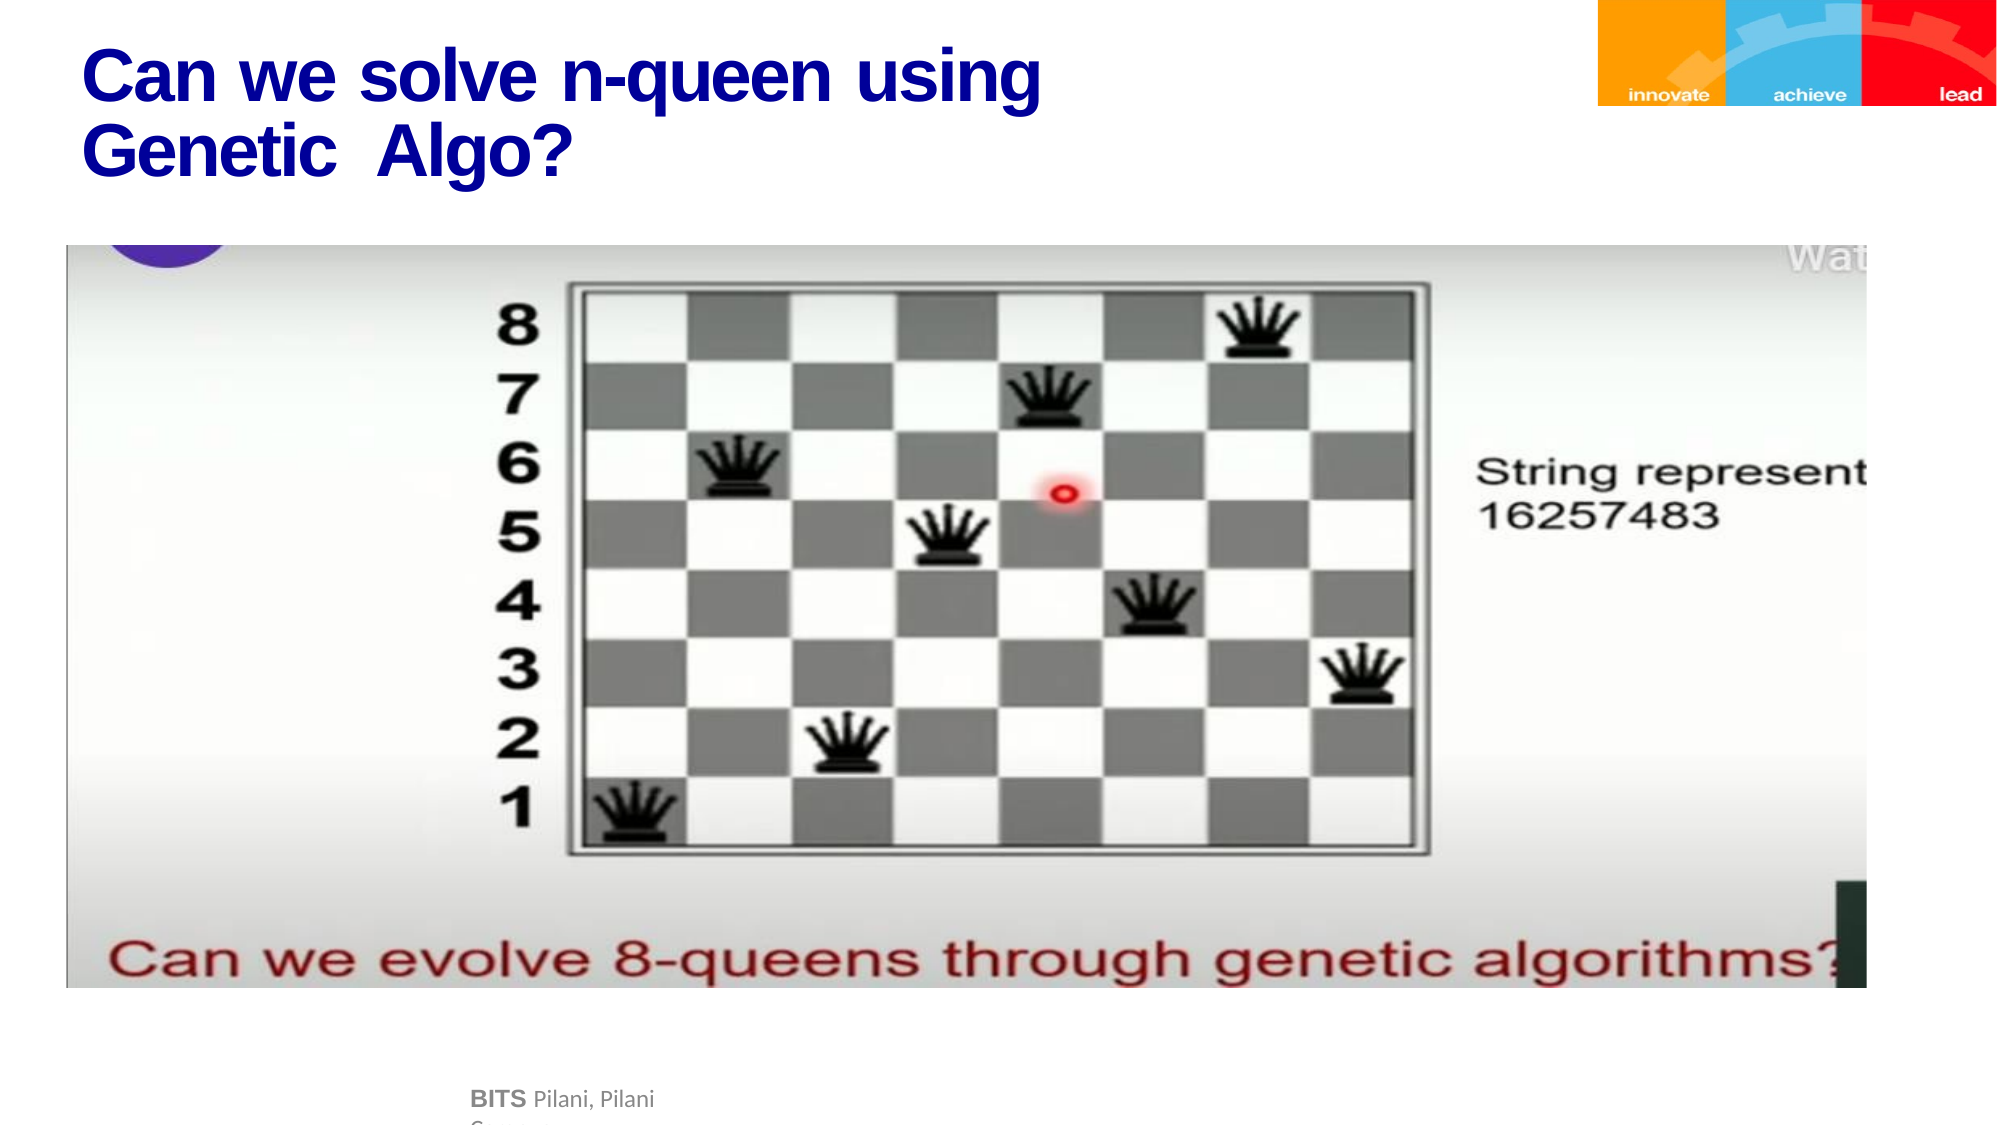

# Can we solve n-queen using Genetic  Algo?

BITS Pilani, Pilani Campus